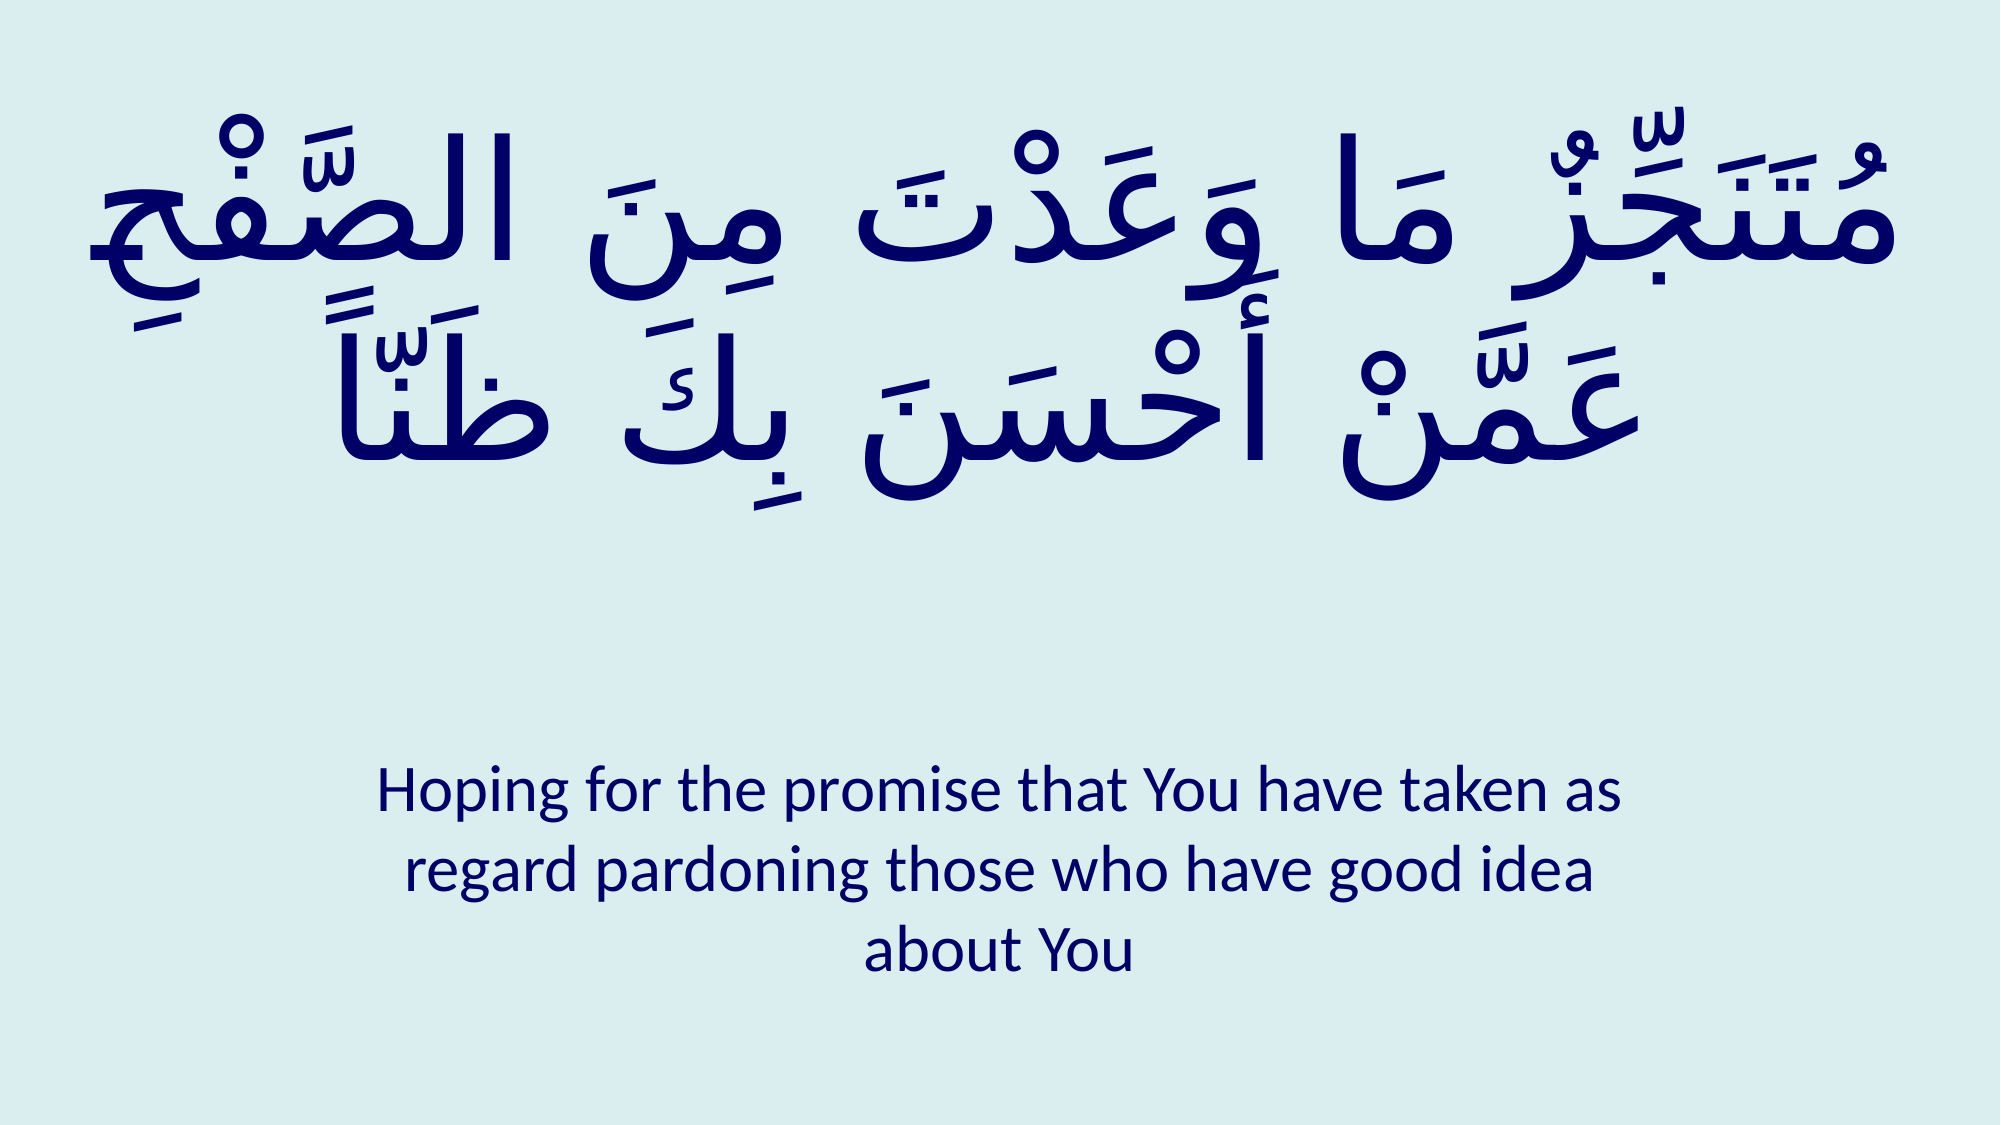

# مُتَنَجِّزٌ مَا وَعَدْتَ مِنَ الصَّفْحِ عَمَّنْ أَحْسَنَ بِكَ ظَنّاً
Hoping for the promise that You have taken as regard pardoning those who have good idea about You